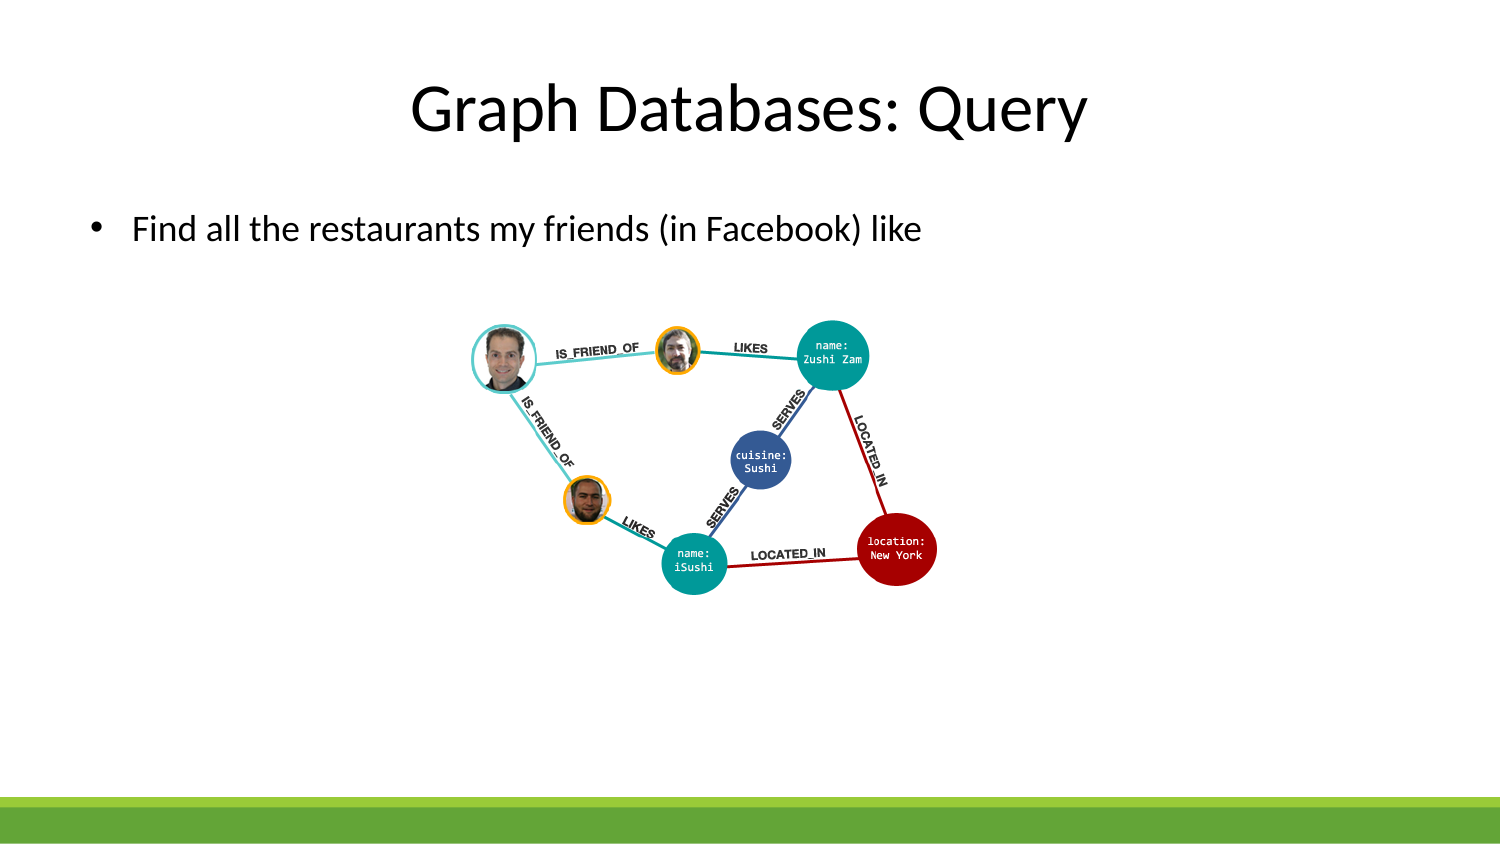

# Graph Databases: Query
Find all the restaurants my friends (in Facebook) like